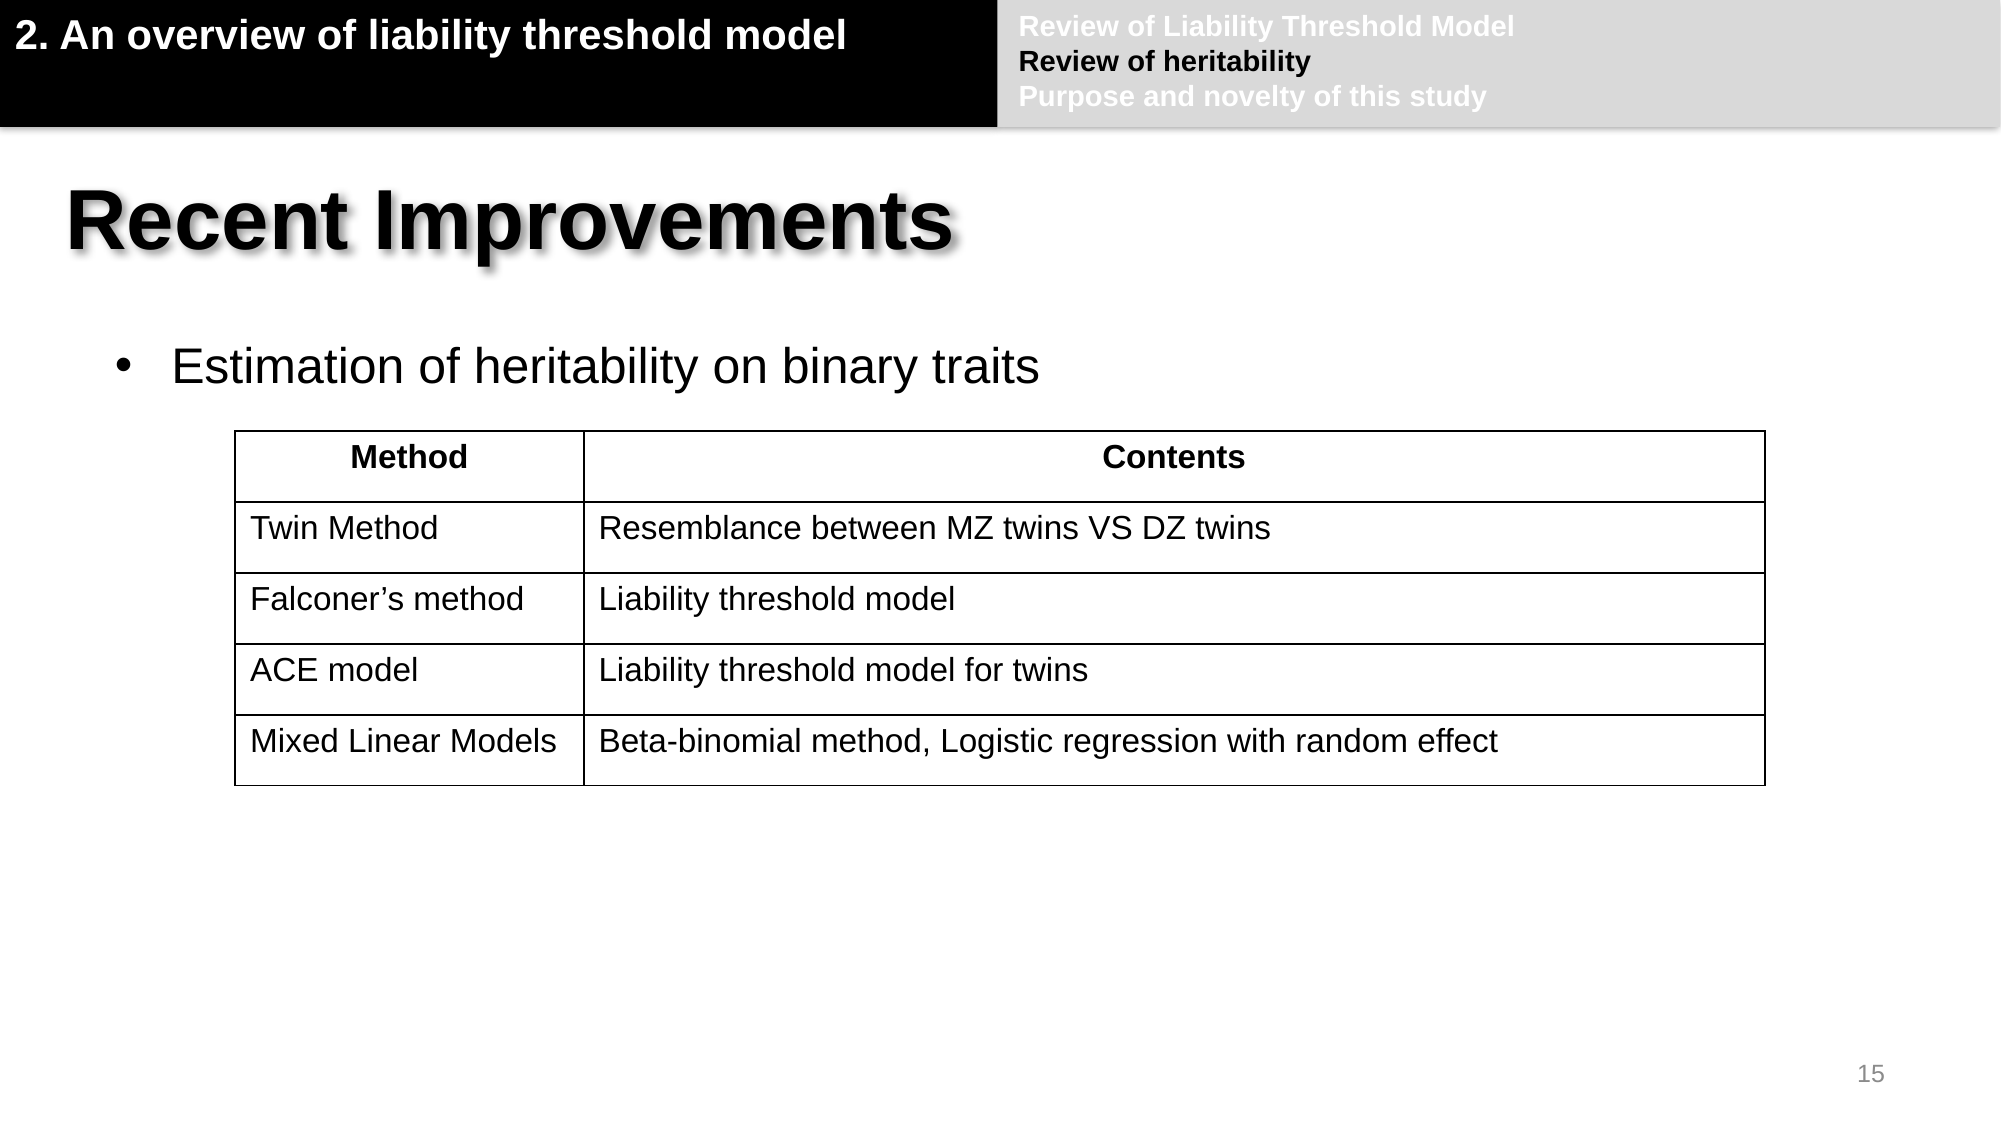

2. An overview of liability threshold model
Review of Liability Threshold Model
Review of heritability
Purpose and novelty of this study
# Recent Improvements
Estimation of heritability on binary traits
| Method | Contents |
| --- | --- |
| Twin Method | Resemblance between MZ twins VS DZ twins |
| Falconer’s method | Liability threshold model |
| ACE model | Liability threshold model for twins |
| Mixed Linear Models | Beta-binomial method, Logistic regression with random effect |
15